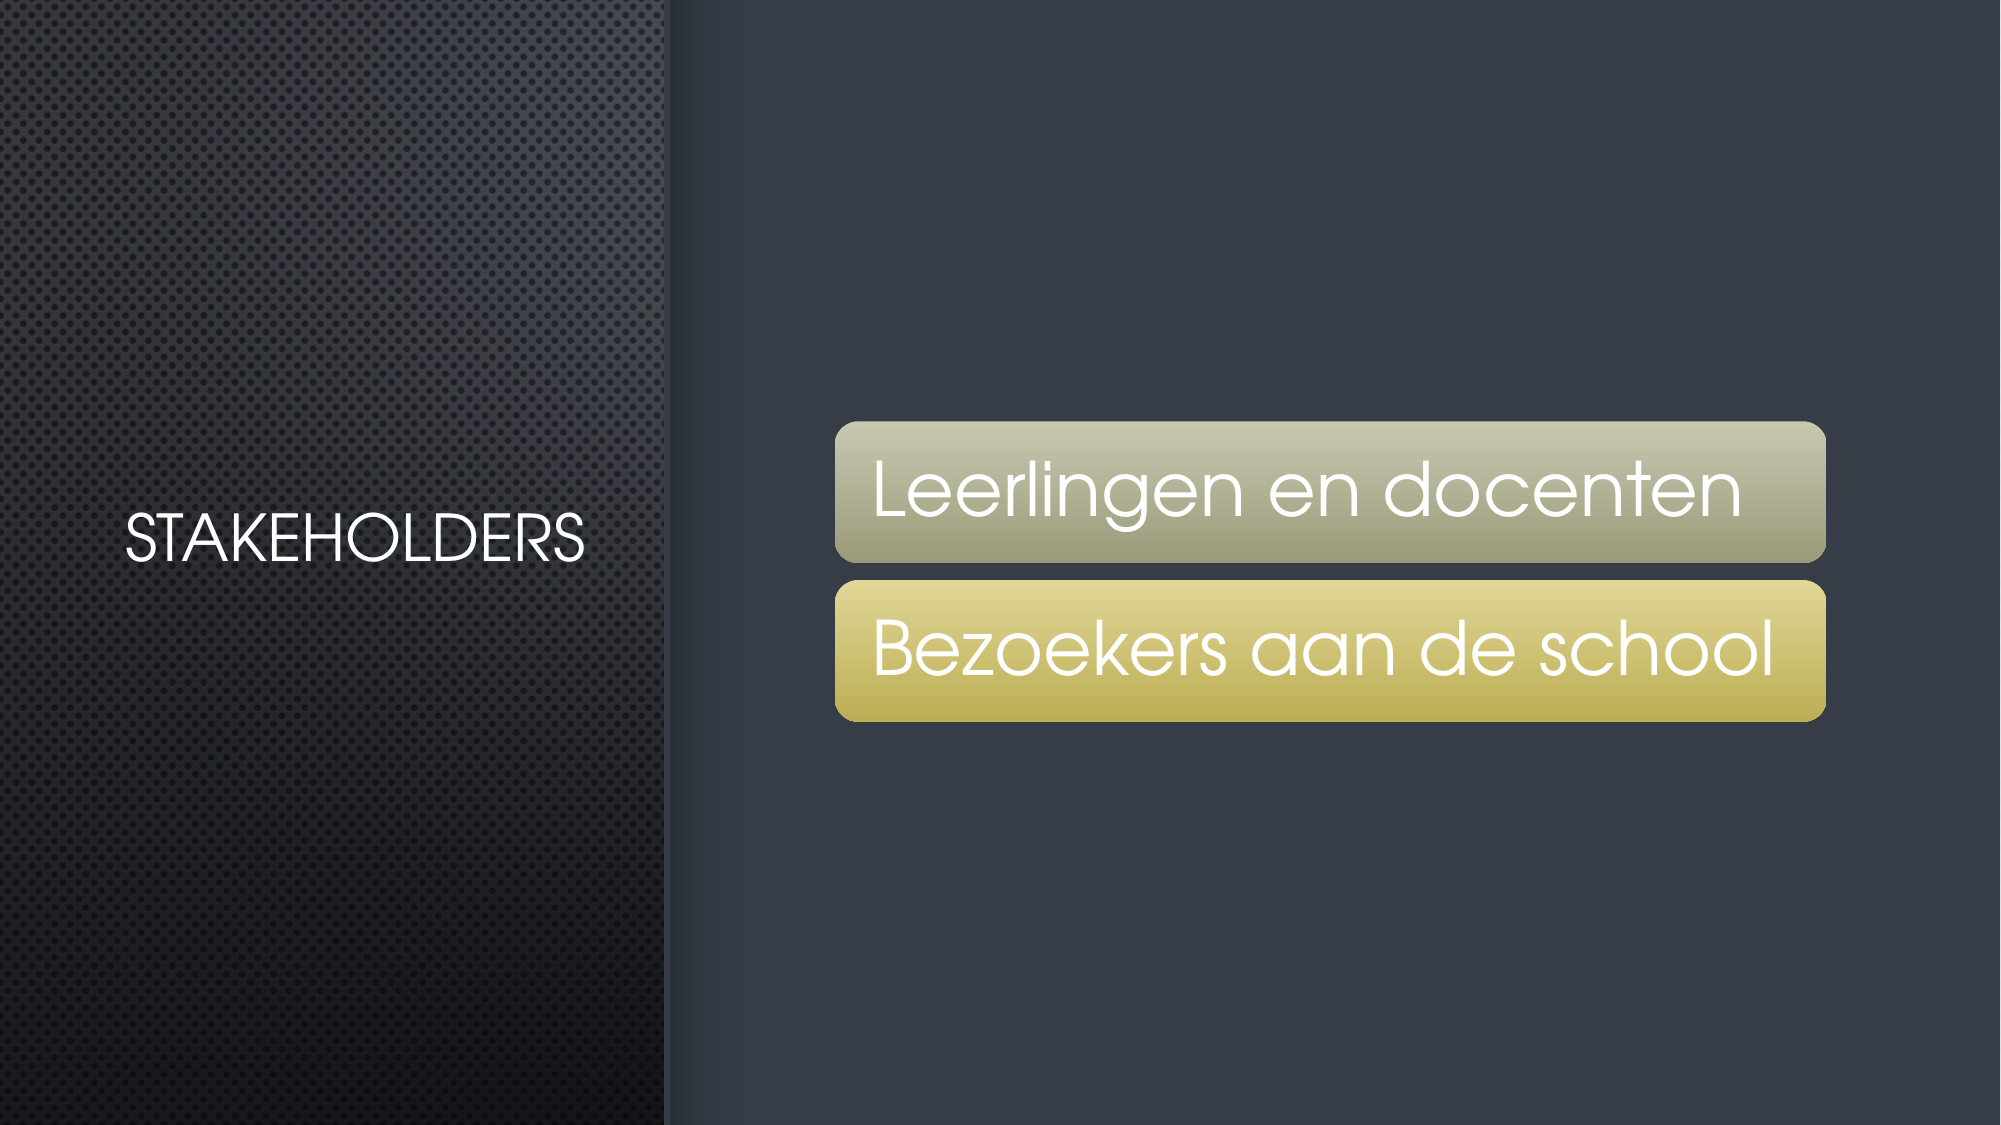

# Stakeholders
Leerlingen en docenten
Bezoekers aan de school